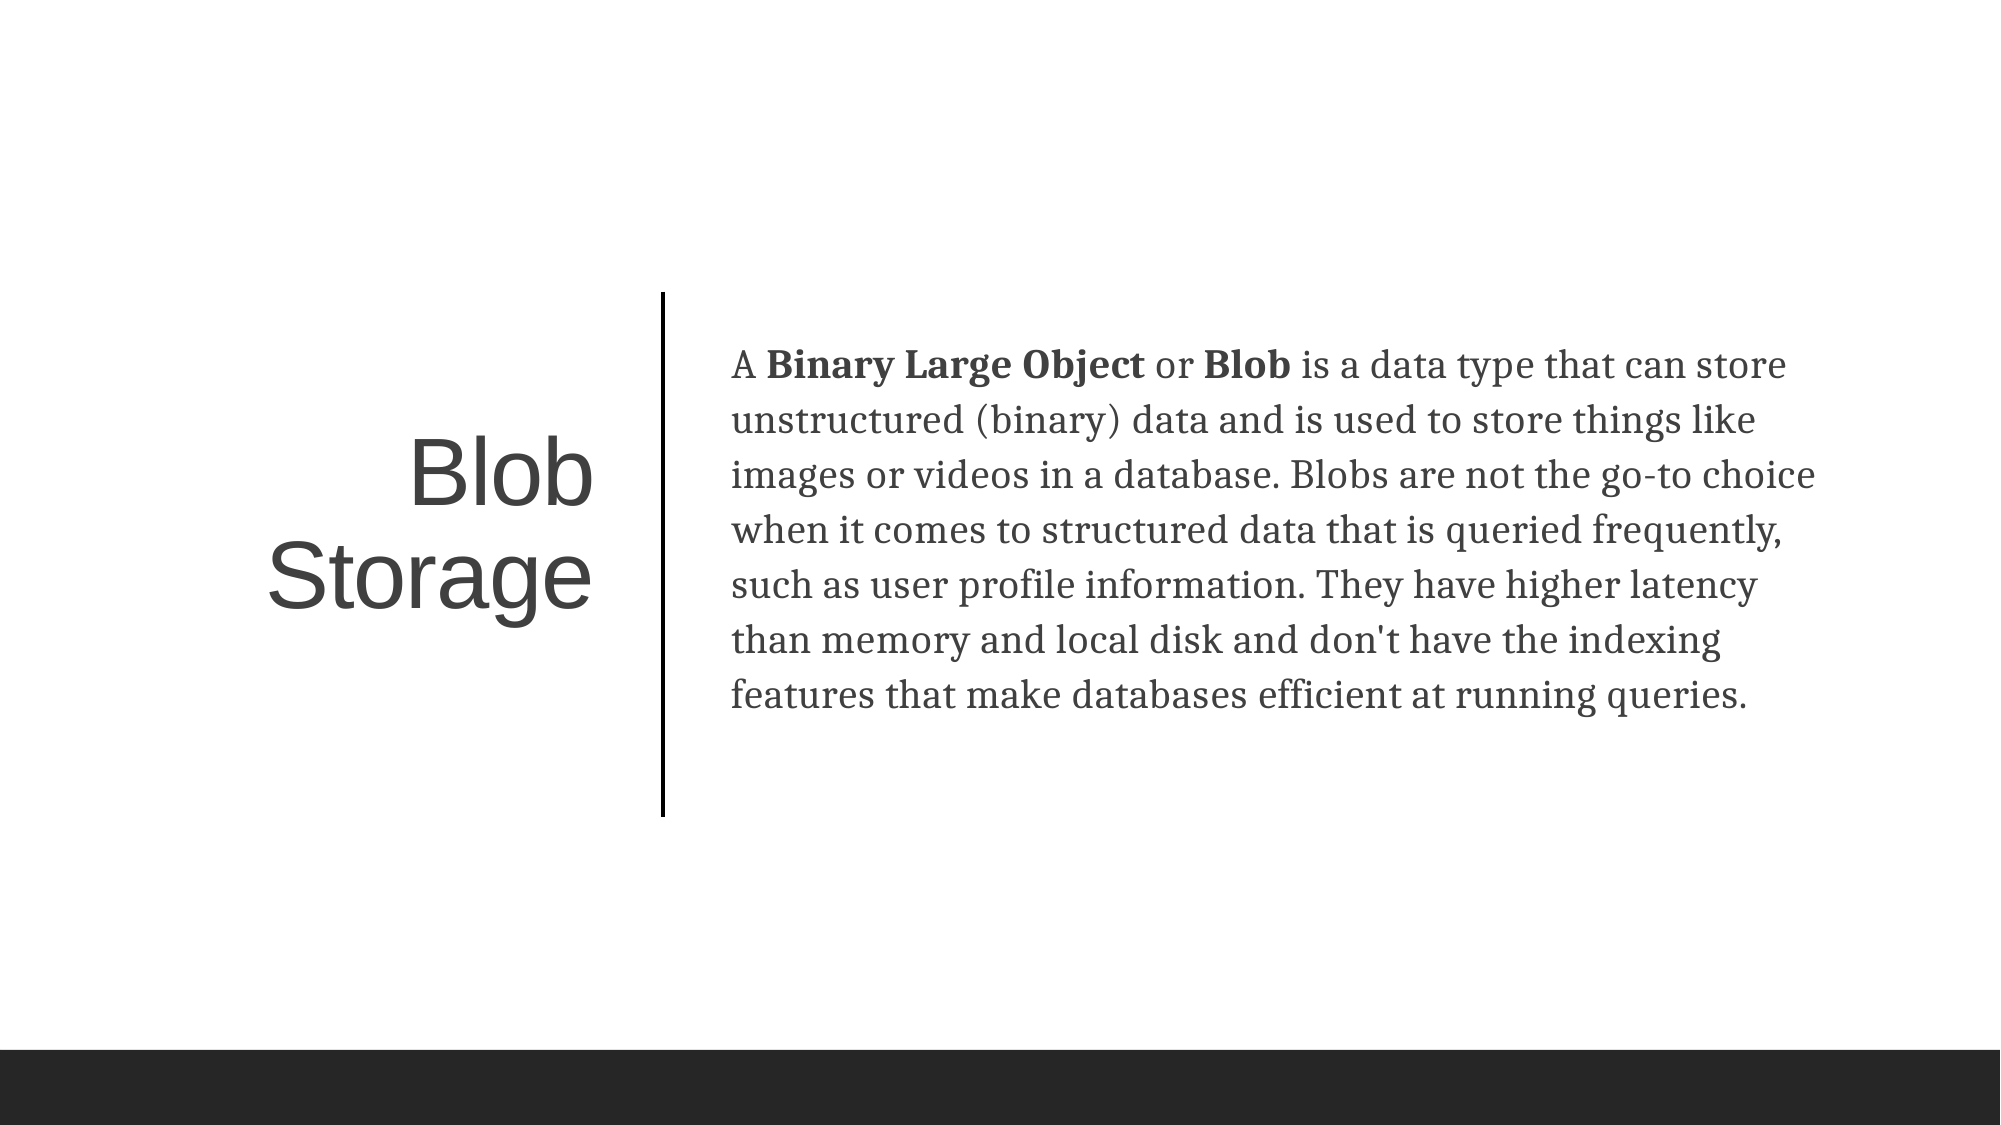

A Binary Large Object or Blob is a data type that can store unstructured (binary) data and is used to store things like images or videos in a database. Blobs are not the go-to choice when it comes to structured data that is queried frequently, such as user profile information. They have higher latency than memory and local disk and don't have the indexing features that make databases efficient at running queries.
# Blob Storage